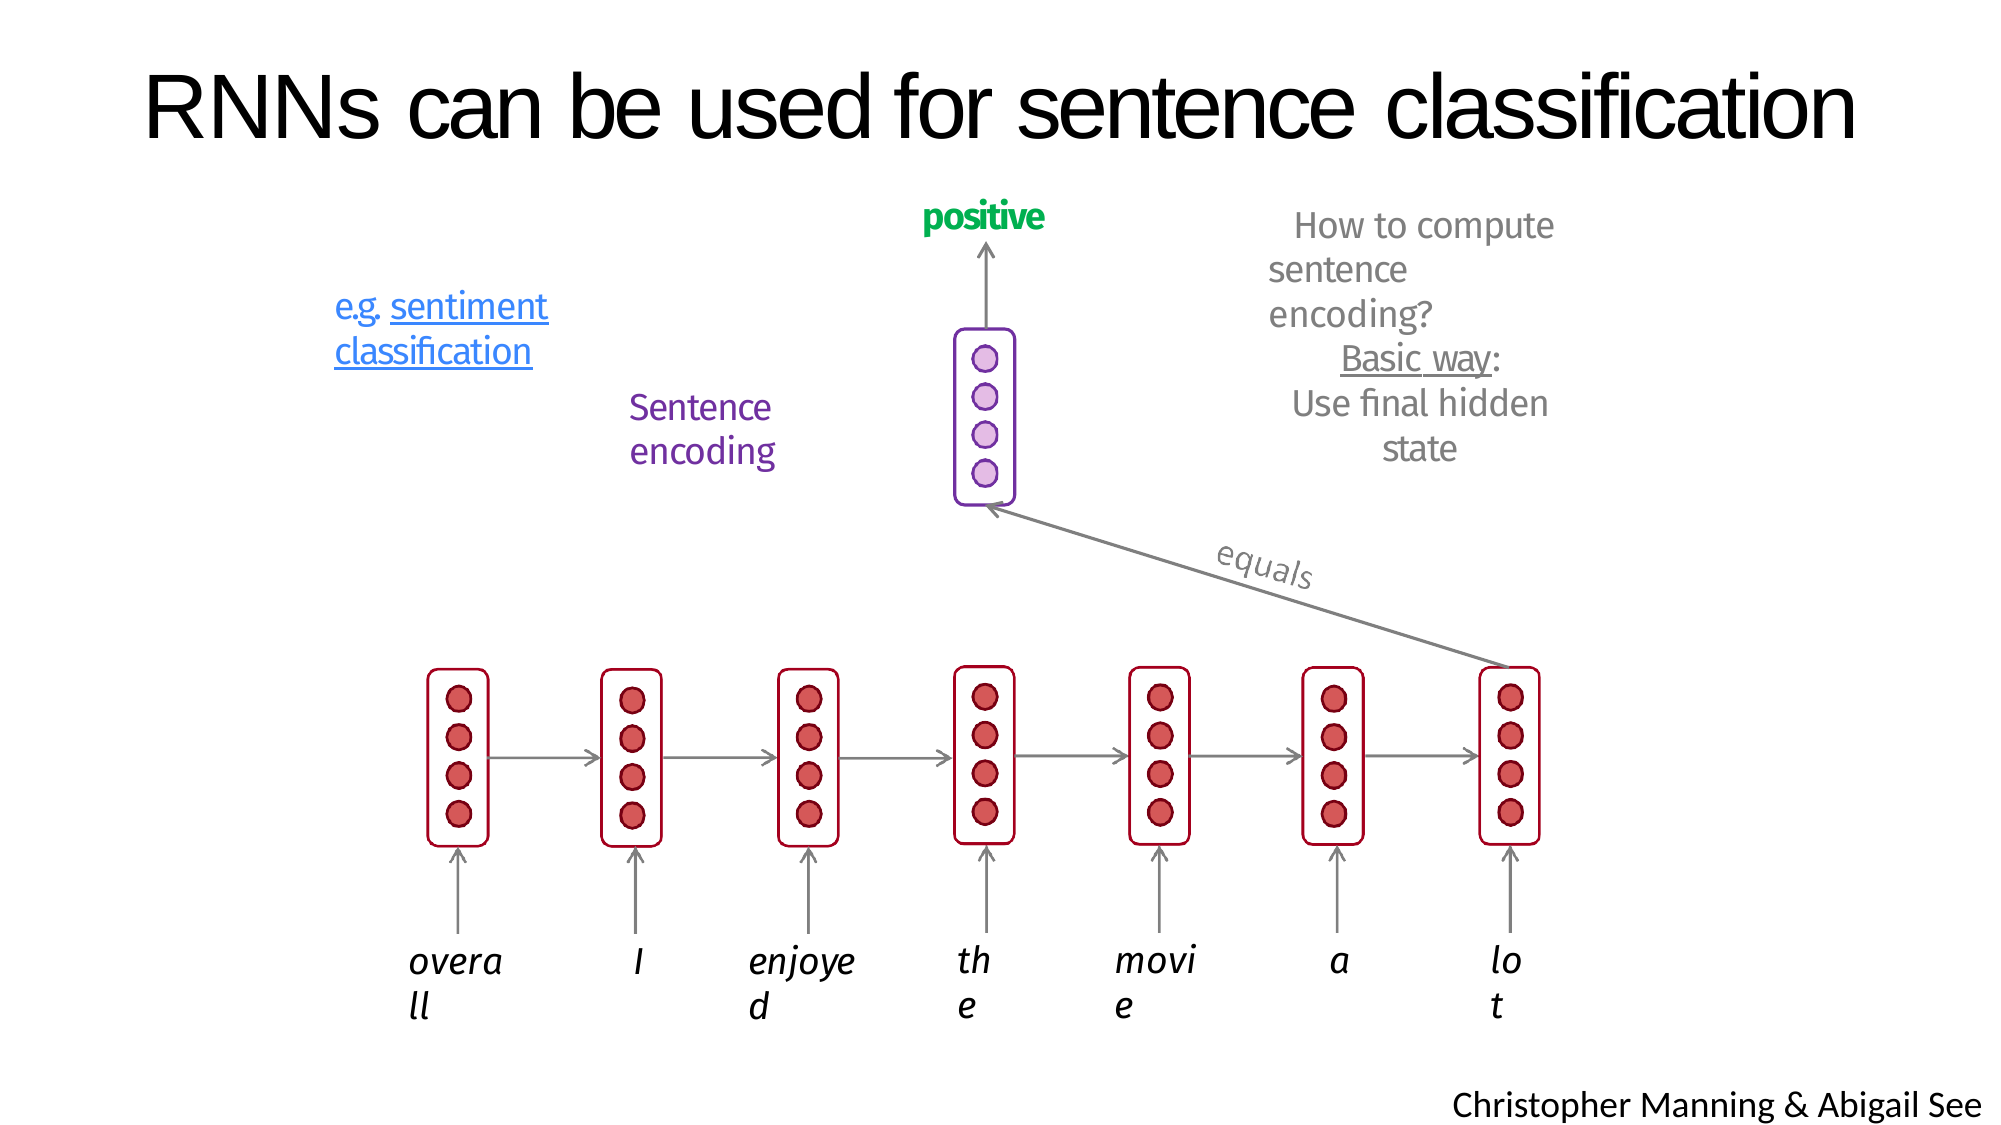

# RNNs can be used for sentence classification
positive
How to compute  sentence encoding?

e.g. sentiment classification

Basic way:
Use final hidden state

Sentence encoding

the
movie
a
lot
overall
I
enjoyed
Christopher Manning & Abigail See